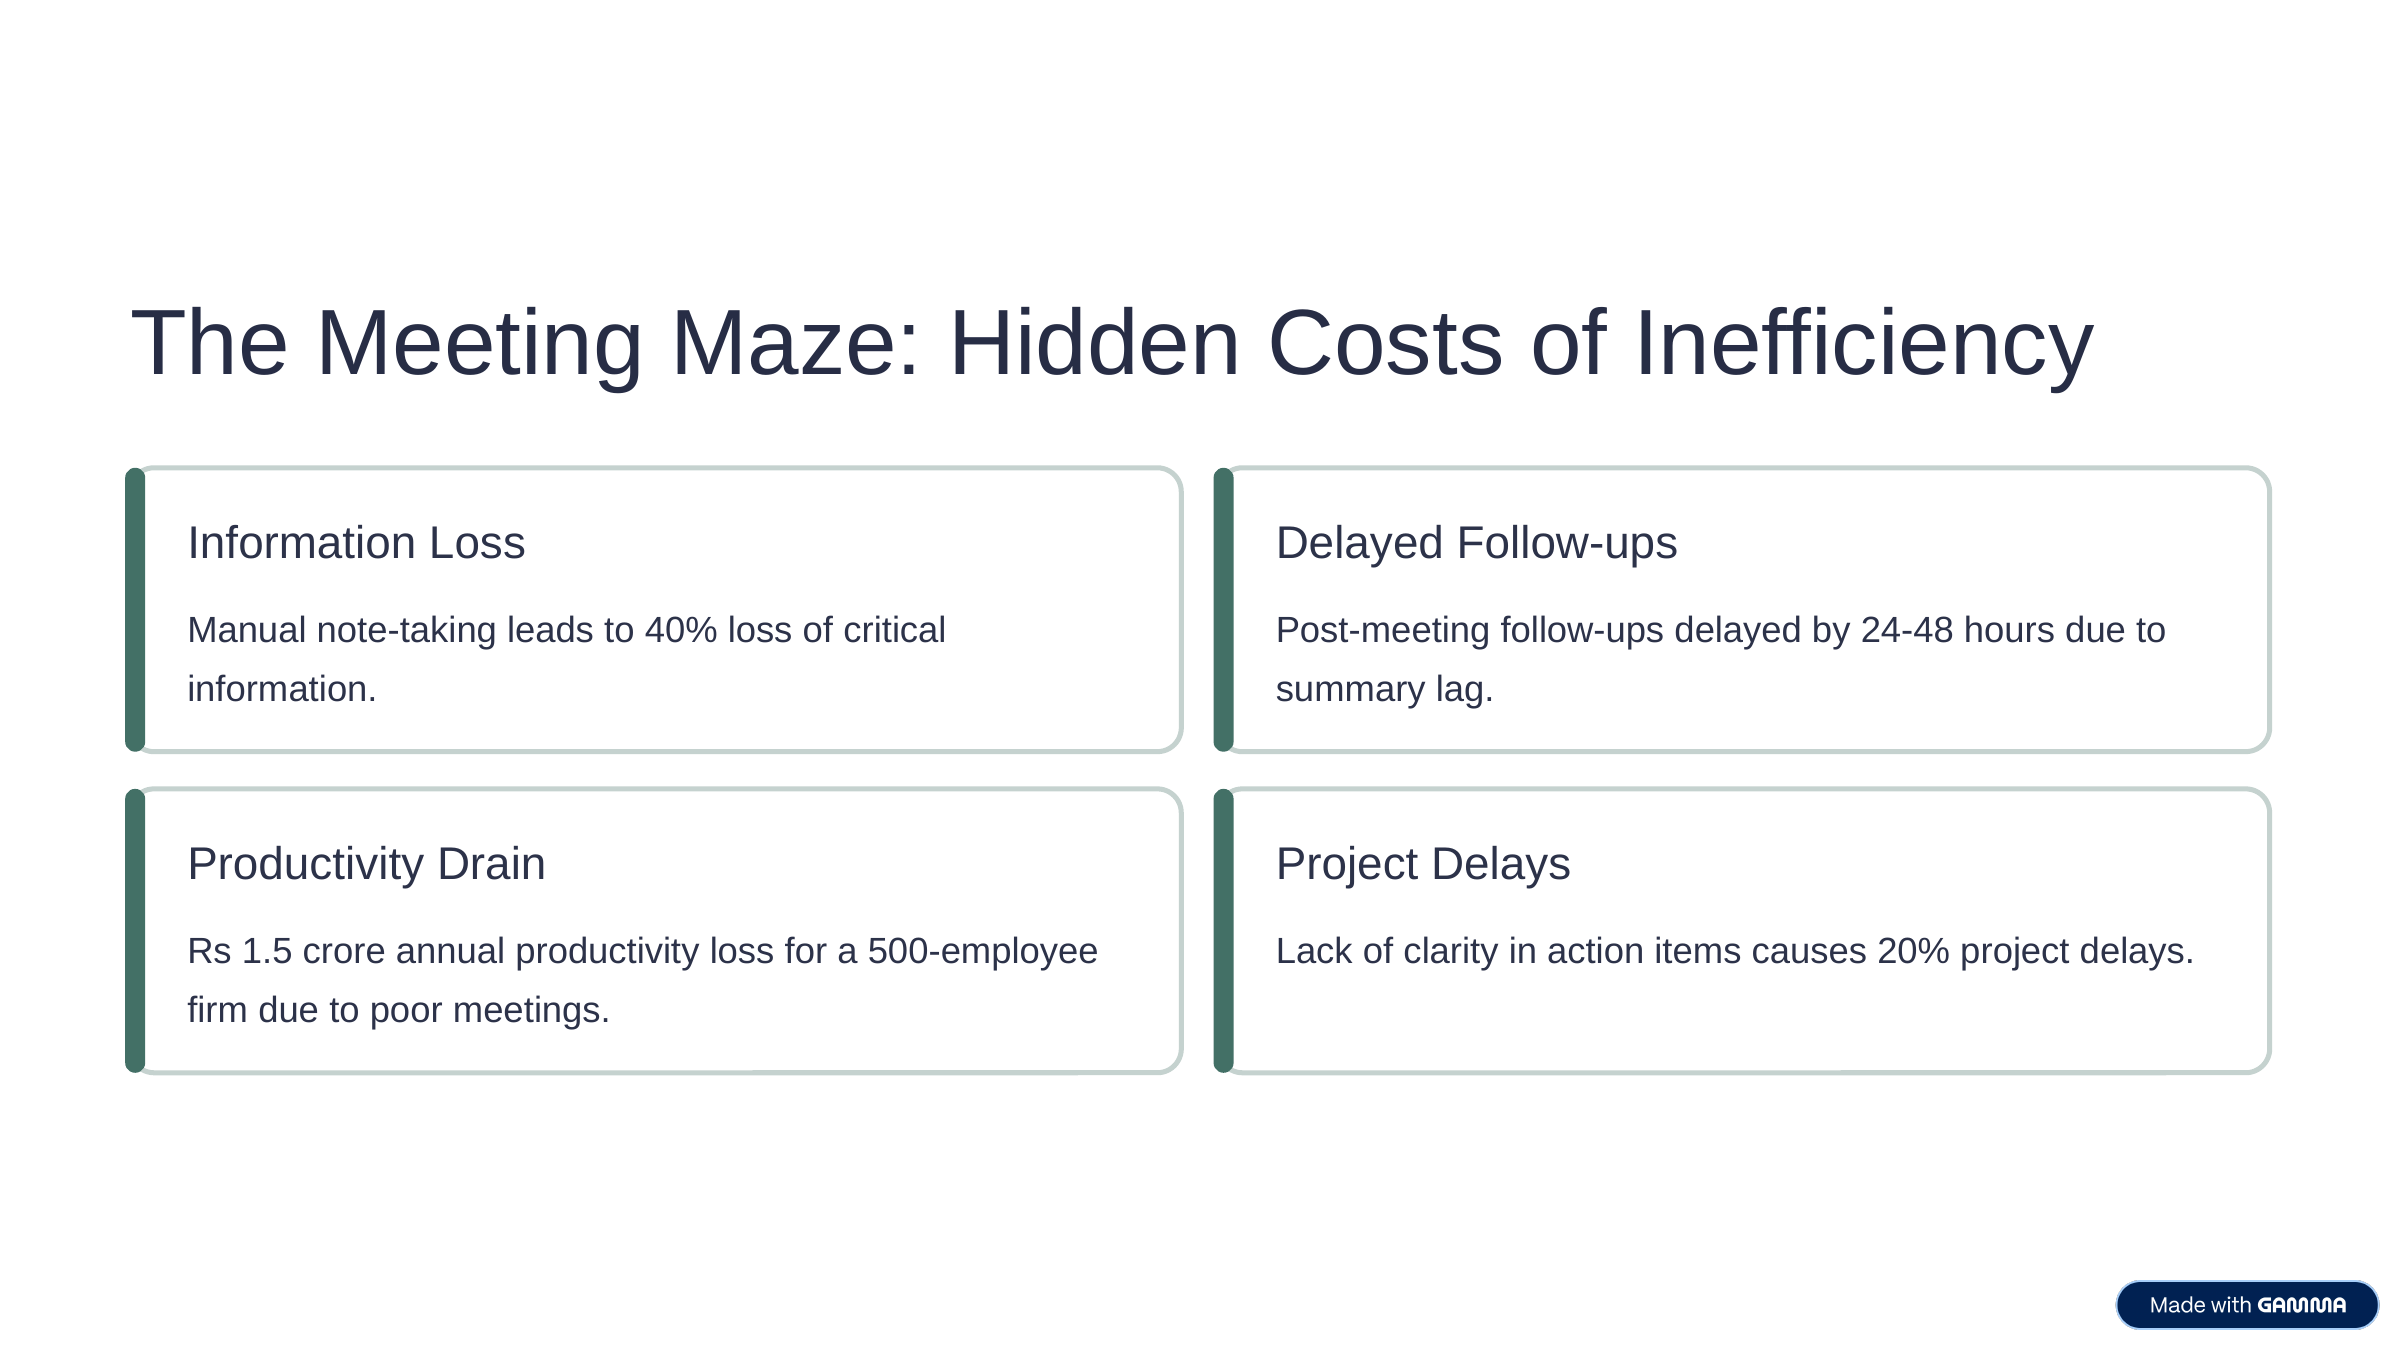

The Meeting Maze: Hidden Costs of Inefficiency

Information Loss
Delayed Follow-ups
Manual note-taking leads to 40% loss of critical information.
Post-meeting follow-ups delayed by 24-48 hours due to summary lag.

Productivity Drain
Project Delays
Rs 1.5 crore annual productivity loss for a 500-employee firm due to poor meetings.
Lack of clarity in action items causes 20% project delays.